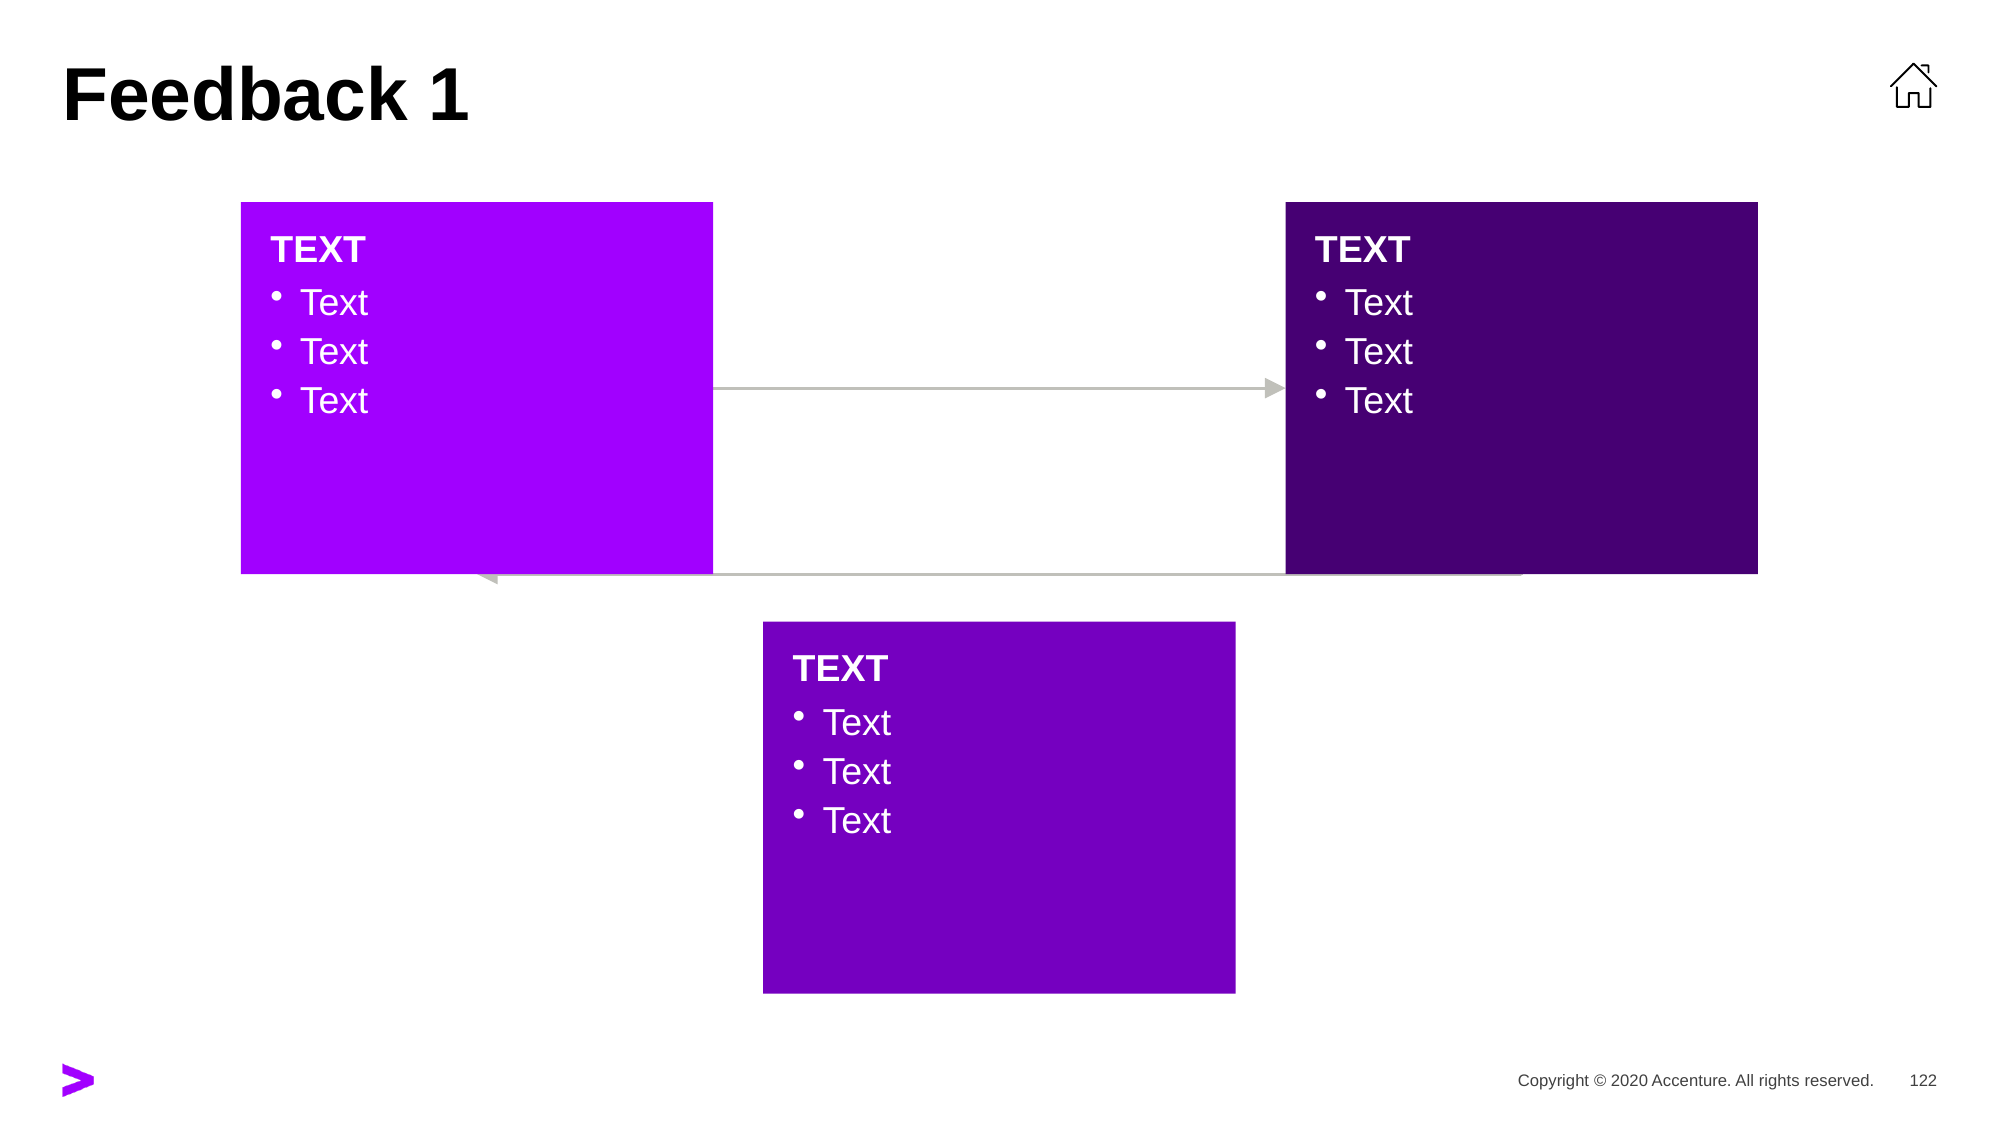

# Feedback 1

Text
Text
Text
Text
Text
Text
Text
Text
Text
Text
Text
Text